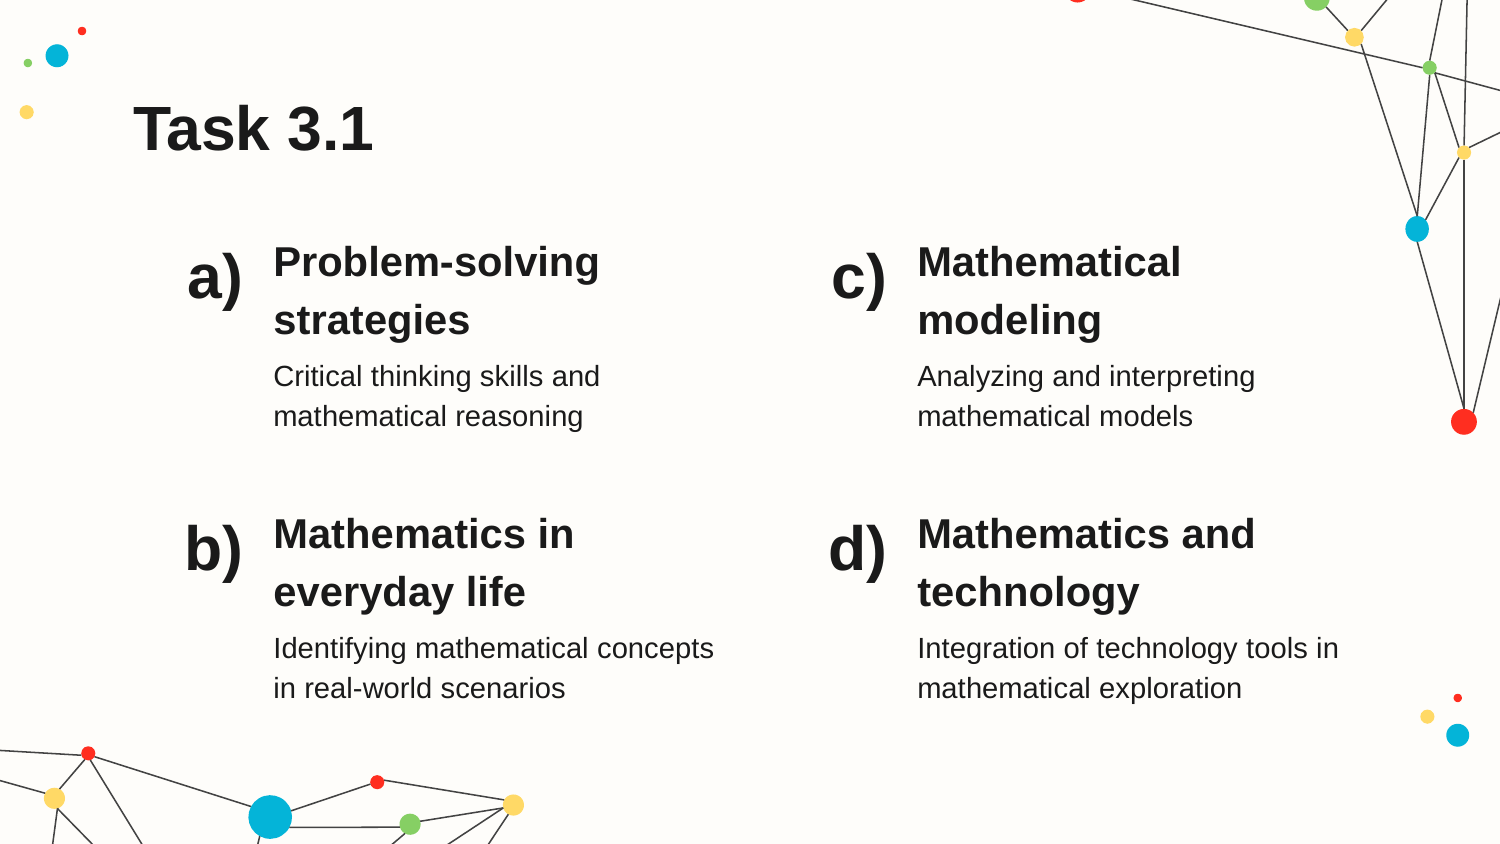

# Task 3.1
a)
Problem-solving strategies
c)
Mathematical modeling
Critical thinking skills and mathematical reasoning
Analyzing and interpreting mathematical models
b)
d)
Mathematics in everyday life
Mathematics and technology
Identifying mathematical concepts in real-world scenarios
Integration of technology tools in mathematical exploration